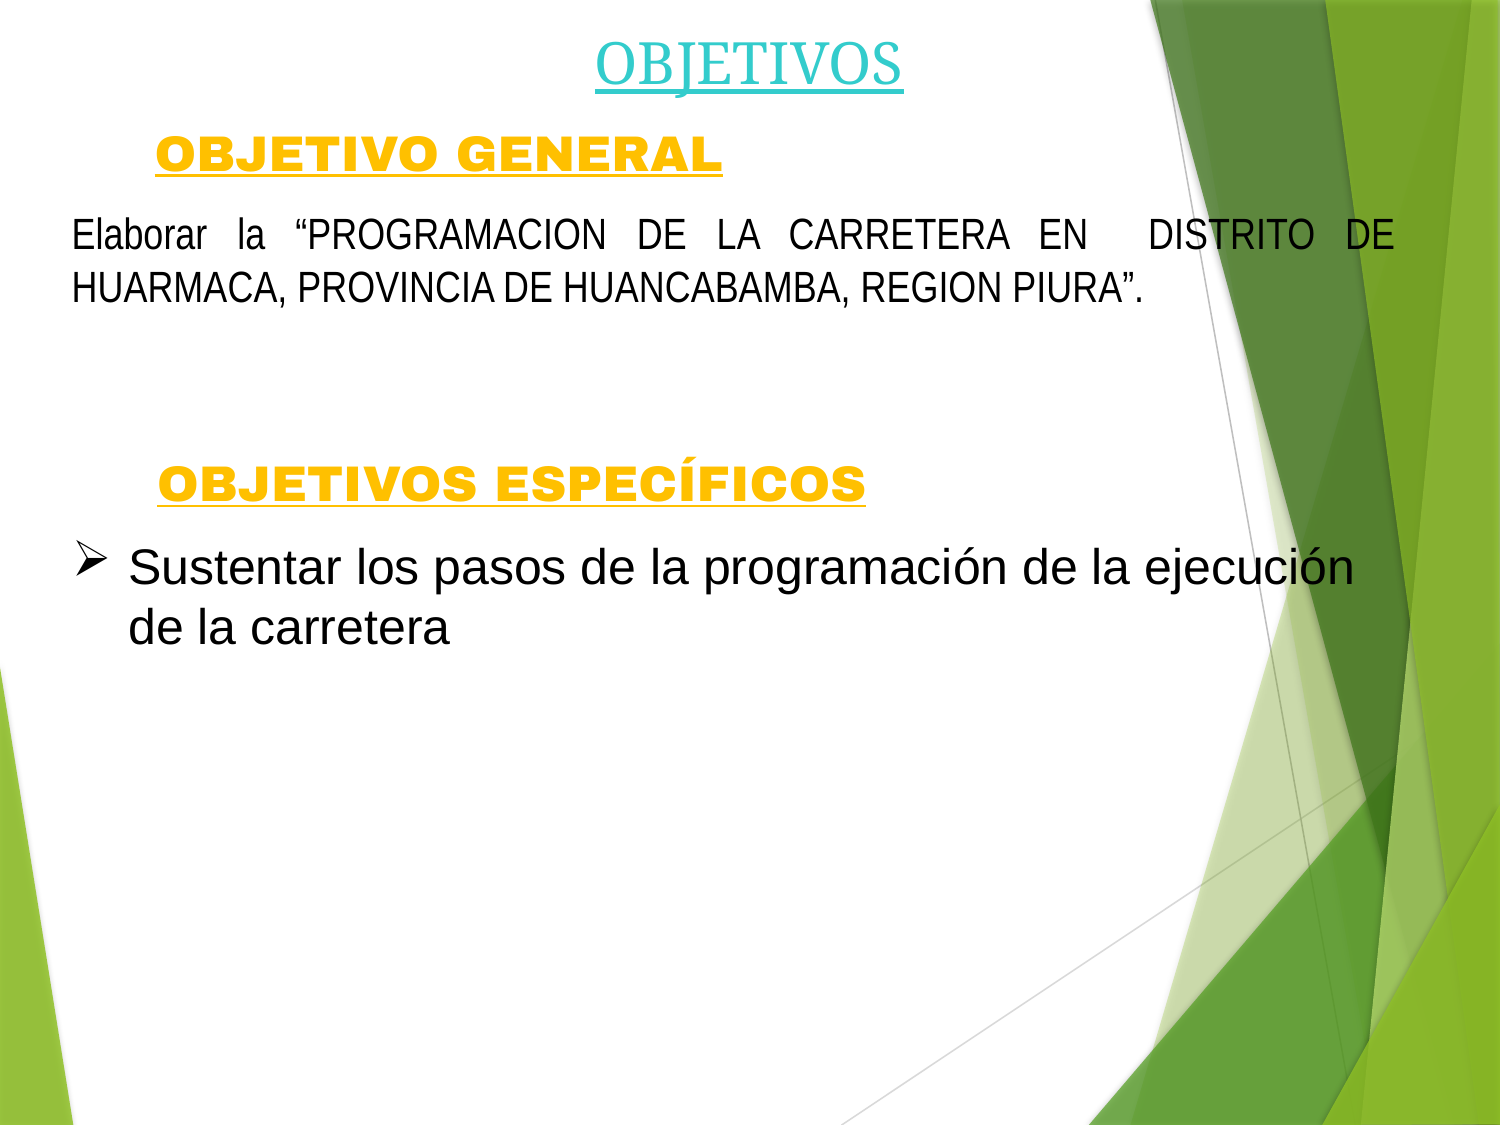

OBJETIVOS
OBJETIVO GENERAL
Elaborar la “PROGRAMACION DE LA CARRETERA EN  DISTRITO DE HUARMACA, PROVINCIA DE HUANCABAMBA, REGION PIURA”.
OBJETIVOS ESPECÍFICOS
Sustentar los pasos de la programación de la ejecución de la carretera